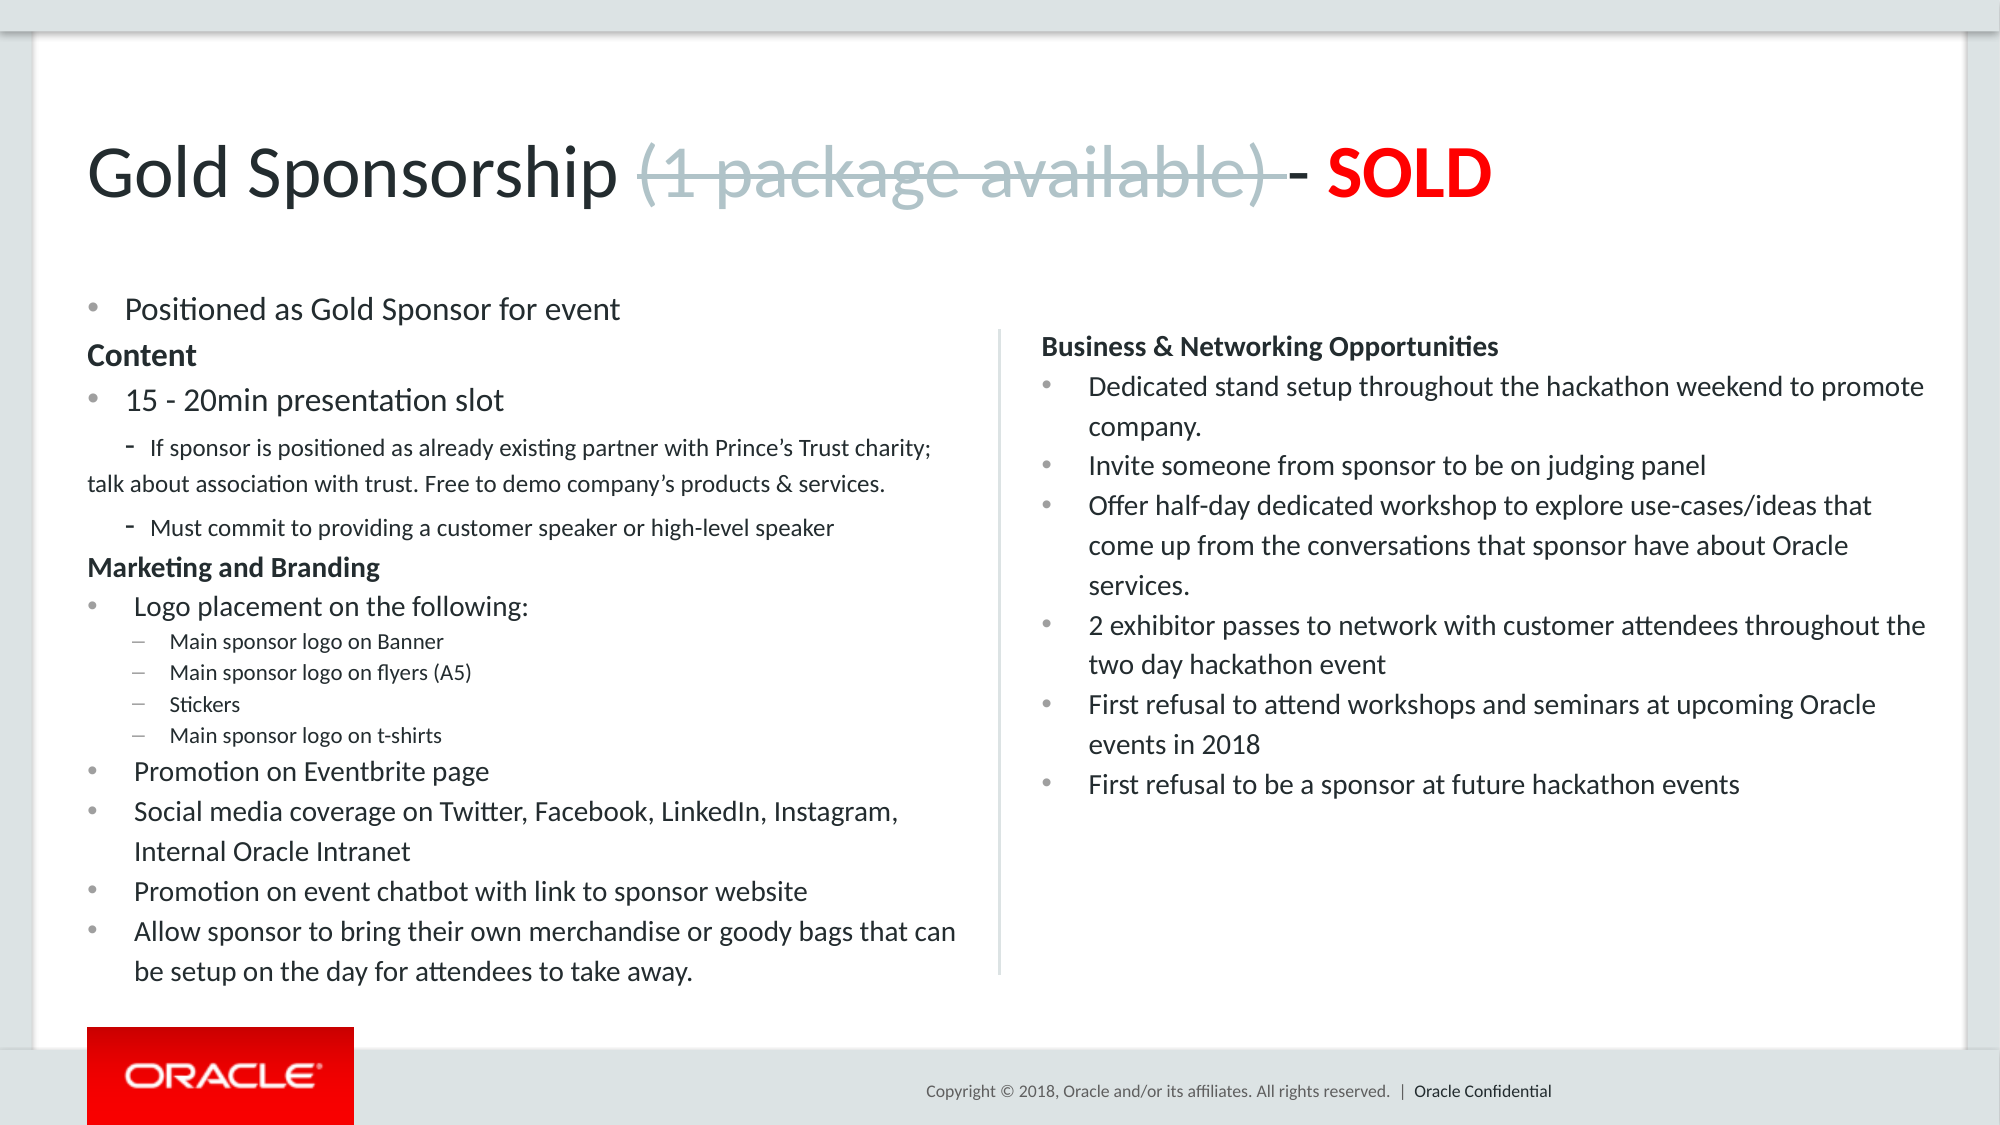

# Gold Sponsorship (1 package available) - SOLD

Positioned as Gold Sponsor for event
Content
15 - 20min presentation slot
     -  If sponsor is positioned as already existing partner with Prince’s Trust charity; talk about association with trust. Free to demo company’s products & services.
     -  Must commit to providing a customer speaker or high-level speaker
Marketing and Branding
Logo placement on the following:
Main sponsor logo on Banner
Main sponsor logo on flyers (A5)
Stickers
Main sponsor logo on t-shirts
Promotion on Eventbrite page
Social media coverage on Twitter, Facebook, LinkedIn, Instagram, Internal Oracle Intranet
Promotion on event chatbot with link to sponsor website
Allow sponsor to bring their own merchandise or goody bags that can be setup on the day for attendees to take away.

Business & Networking Opportunities
Dedicated stand setup throughout the hackathon weekend to promote company.
Invite someone from sponsor to be on judging panel
Offer half-day dedicated workshop to explore use-cases/ideas that come up from the conversations that sponsor have about Oracle services.
2 exhibitor passes to network with customer attendees throughout the two day hackathon event
First refusal to attend workshops and seminars at upcoming Oracle events in 2018
First refusal to be a sponsor at future hackathon events

Oracle Confidential